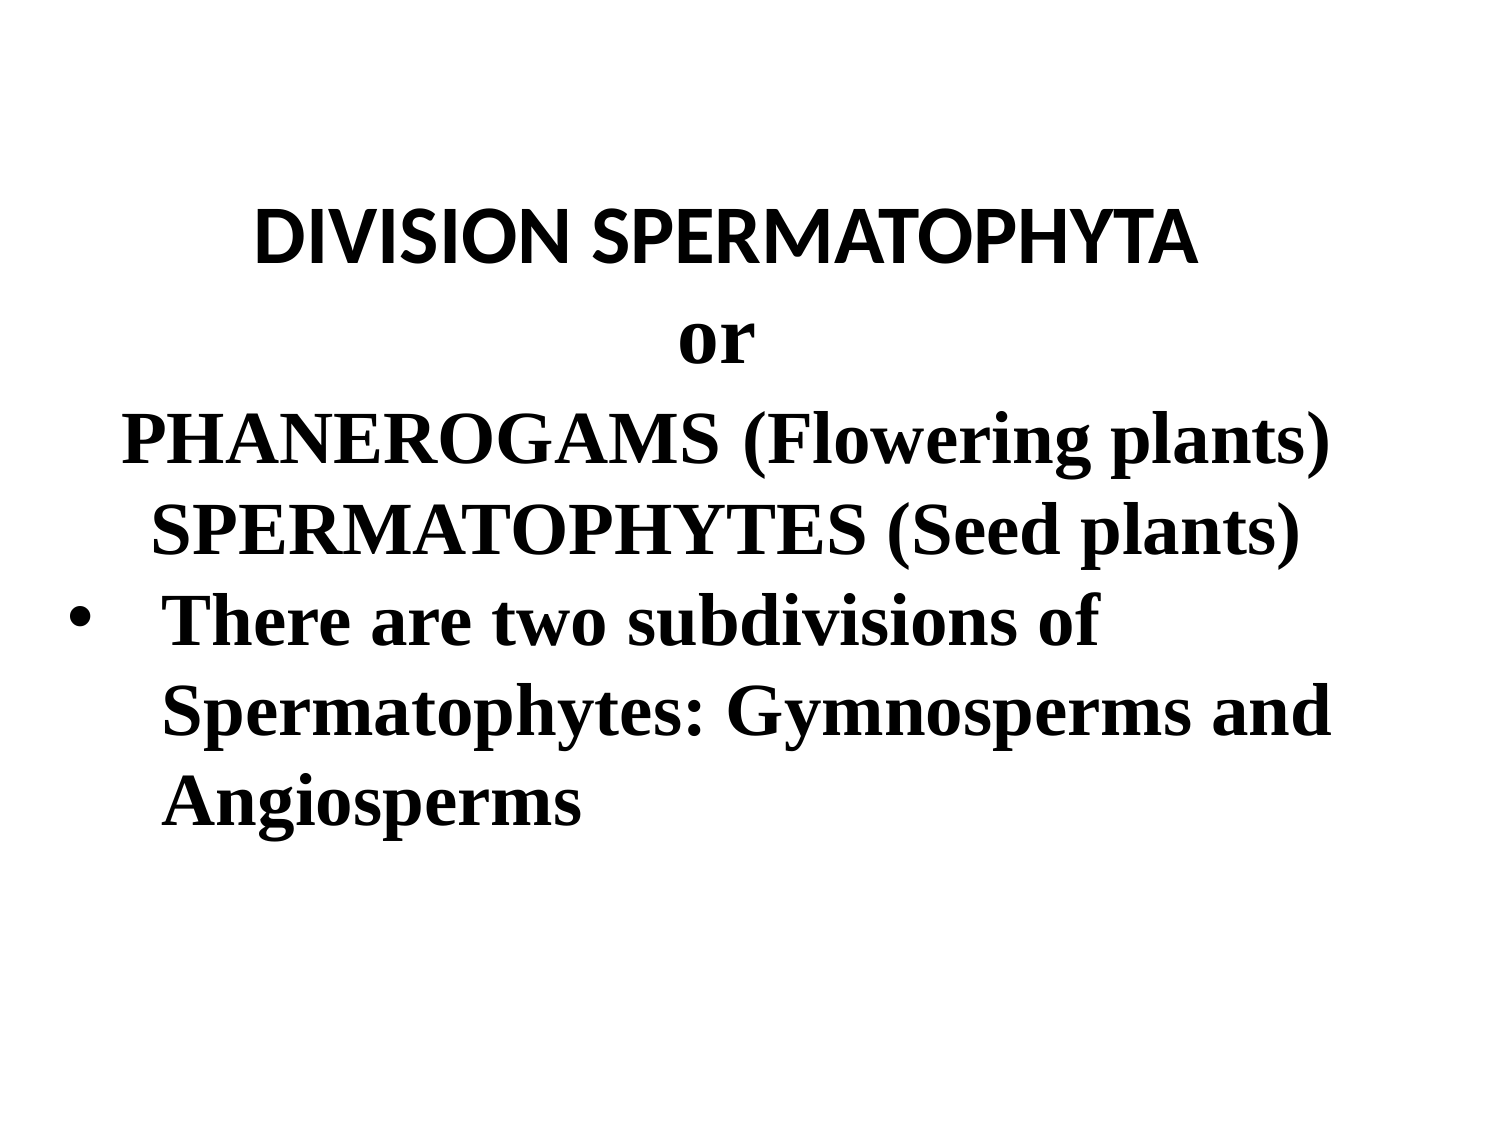

DIVISION SPERMATOPHYTA
or
PHANEROGAMS (Flowering plants)
SPERMATOPHYTES (Seed plants)
There are two subdivisions of Spermatophytes: Gymnosperms and Angiosperms